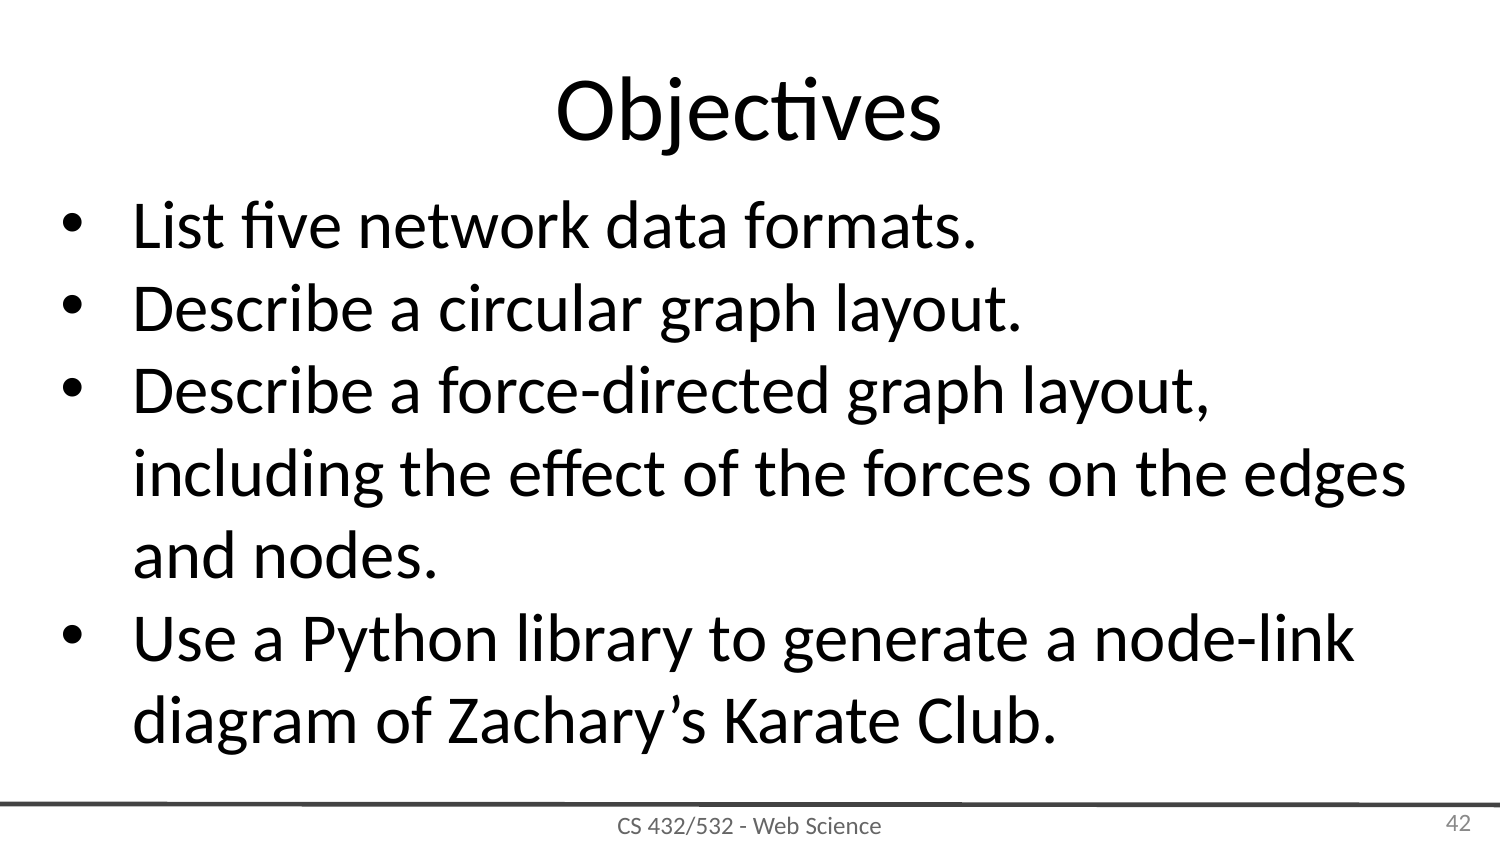

# Objectives
List five network data formats.
Describe a circular graph layout.
Describe a force-directed graph layout, including the effect of the forces on the edges and nodes.
Use a Python library to generate a node-link diagram of Zachary’s Karate Club.
42